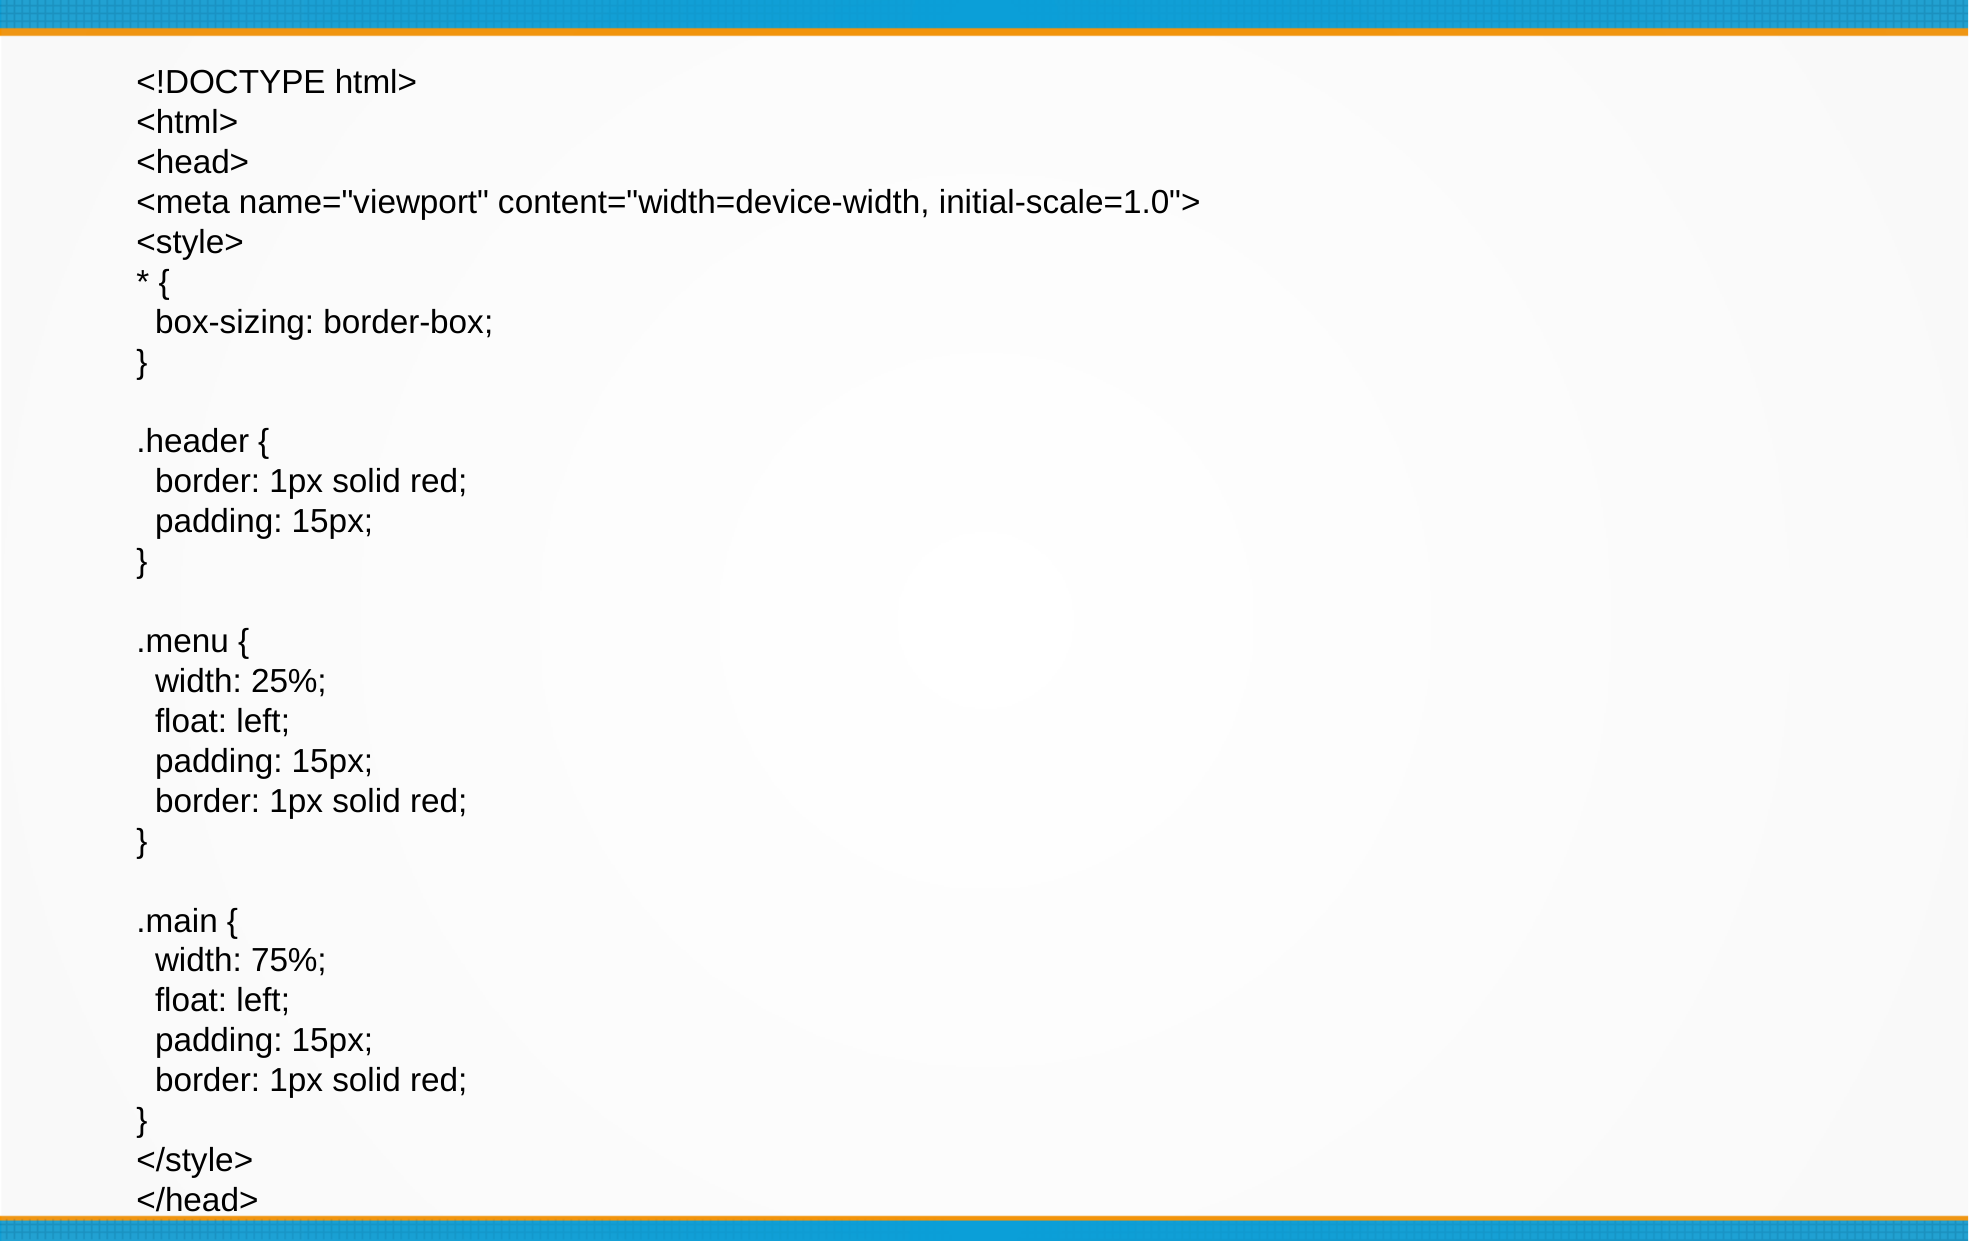

<!DOCTYPE html>
<html>
<head>
<meta name="viewport" content="width=device-width, initial-scale=1.0">
<style>
* {
  box-sizing: border-box;
}

.header {
  border: 1px solid red;
  padding: 15px;
}

.menu {
  width: 25%;
  float: left;
  padding: 15px;
  border: 1px solid red;
}

.main {
  width: 75%;
  float: left;
  padding: 15px;
  border: 1px solid red;
}
</style>
</head>